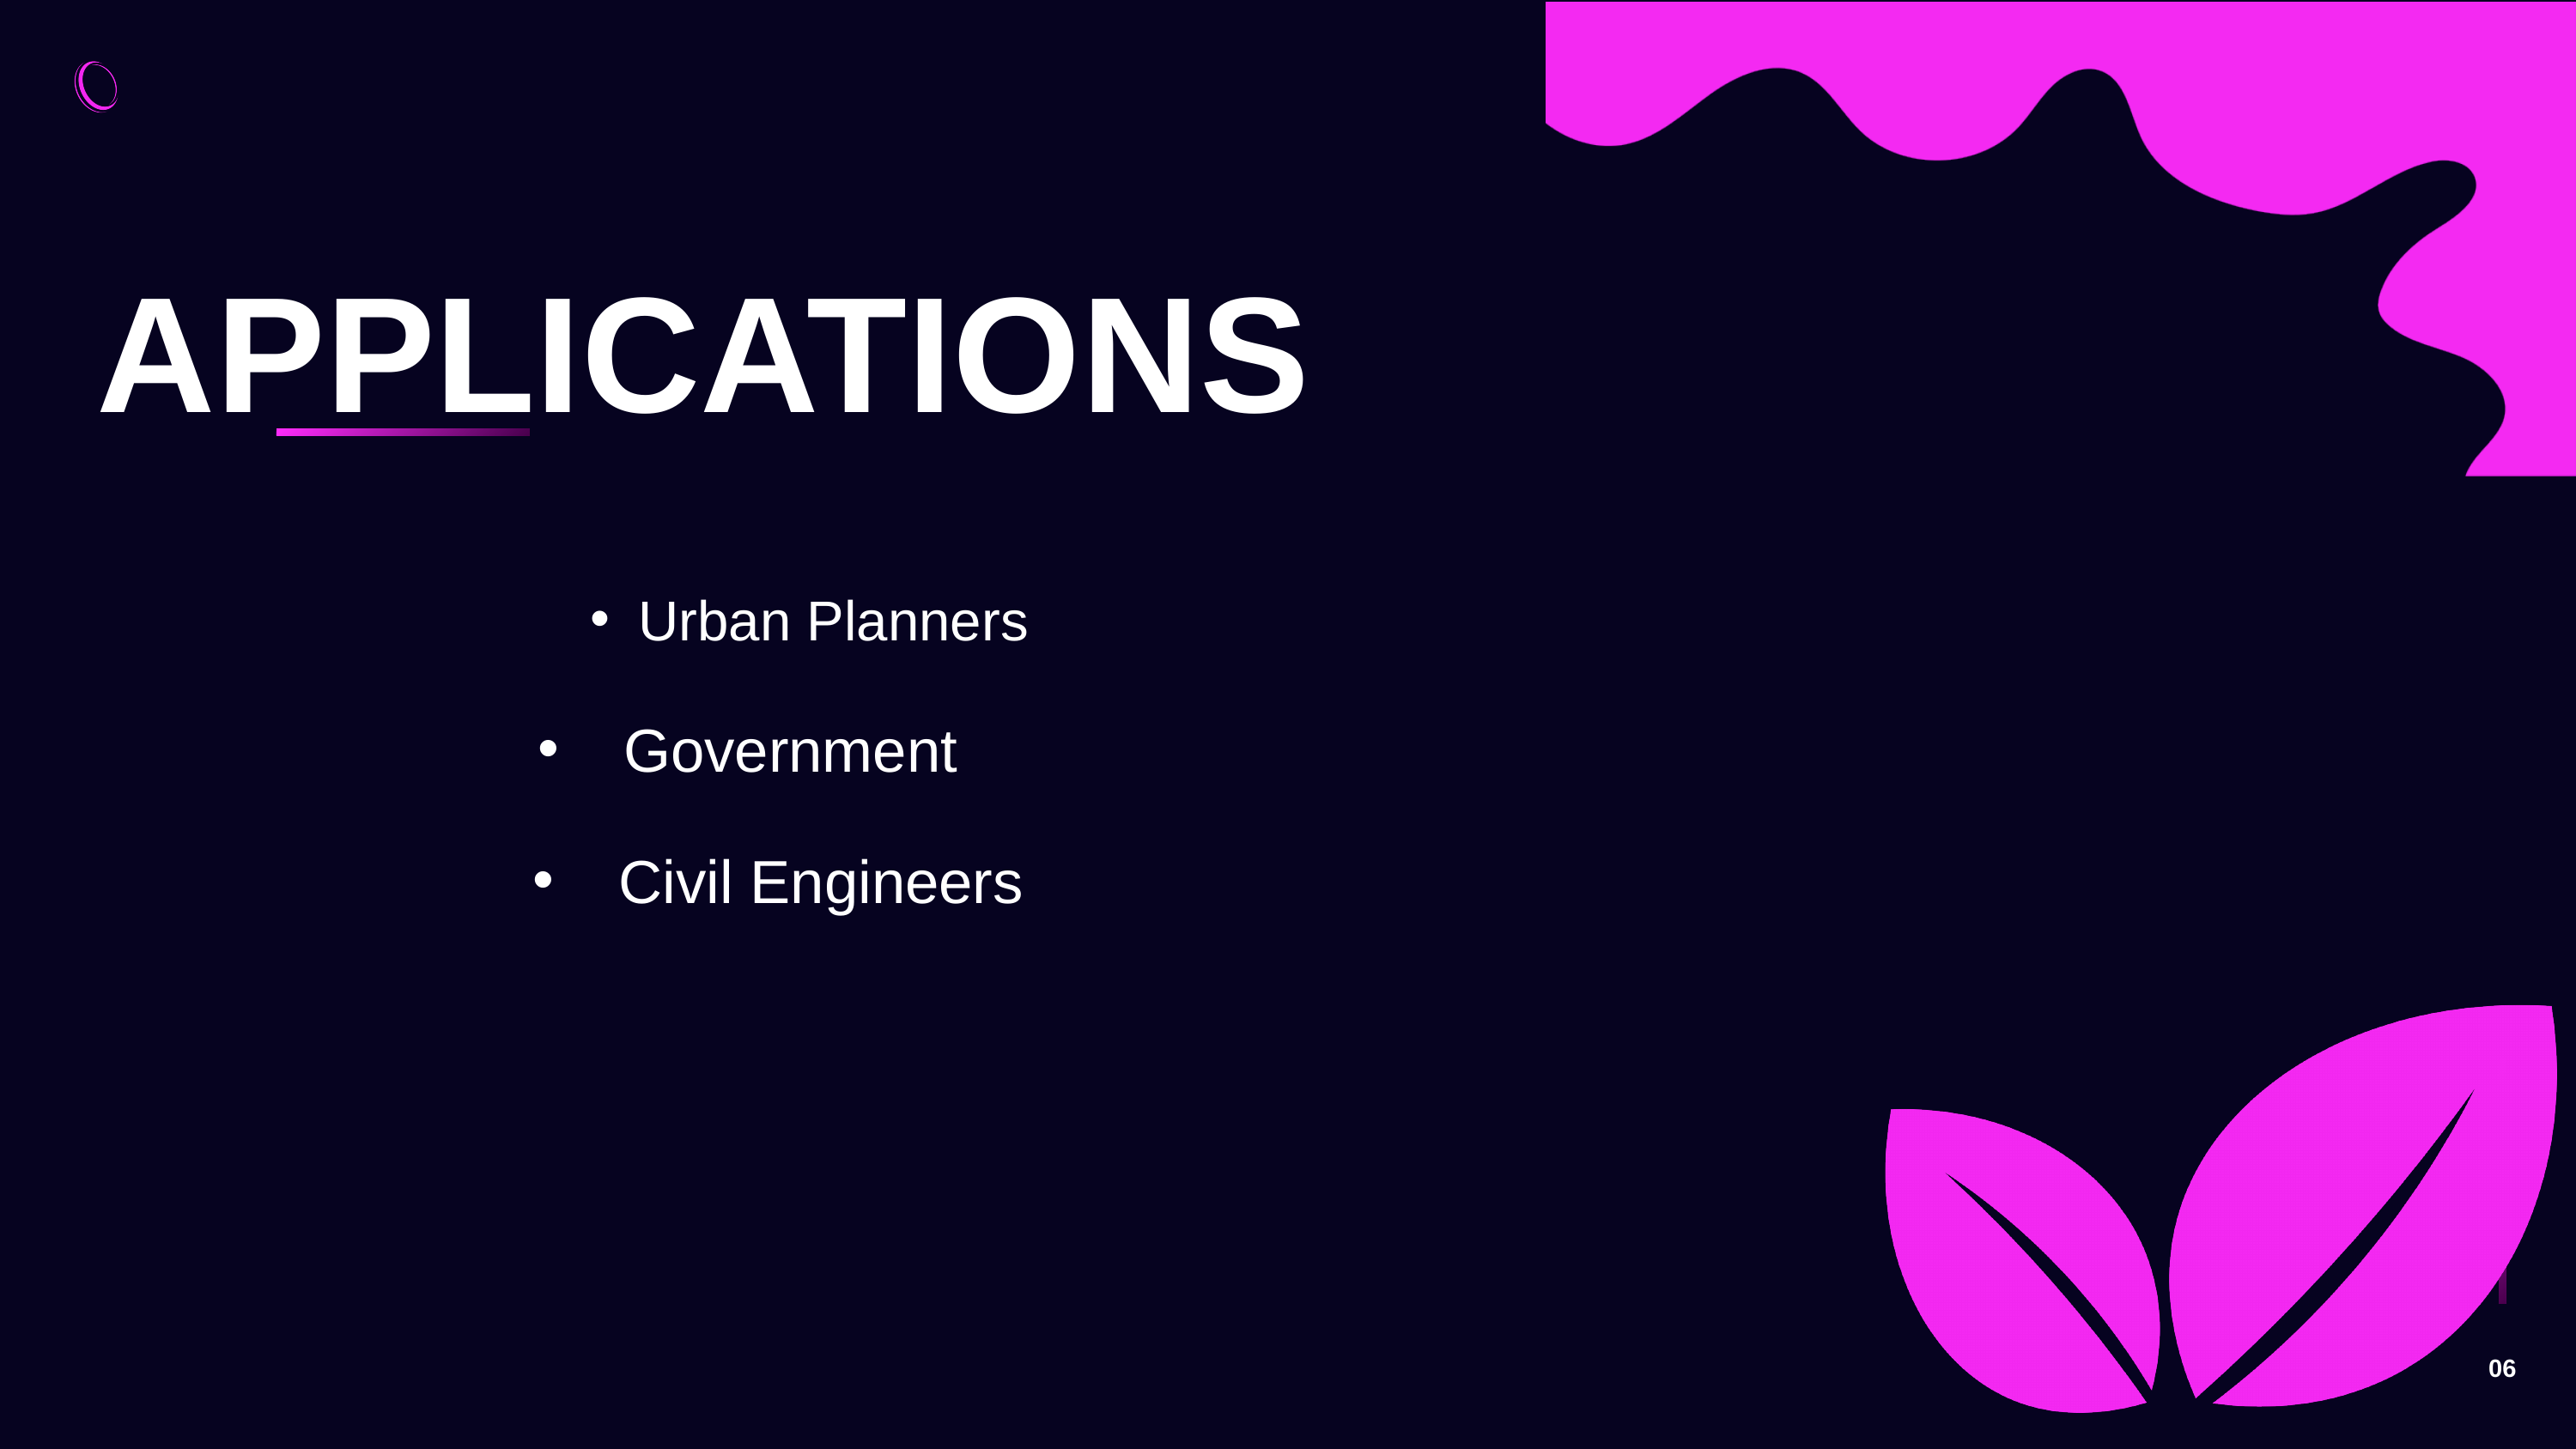

APPLICATIONS

Urban Planners
  Government
  Civil Engineers

06